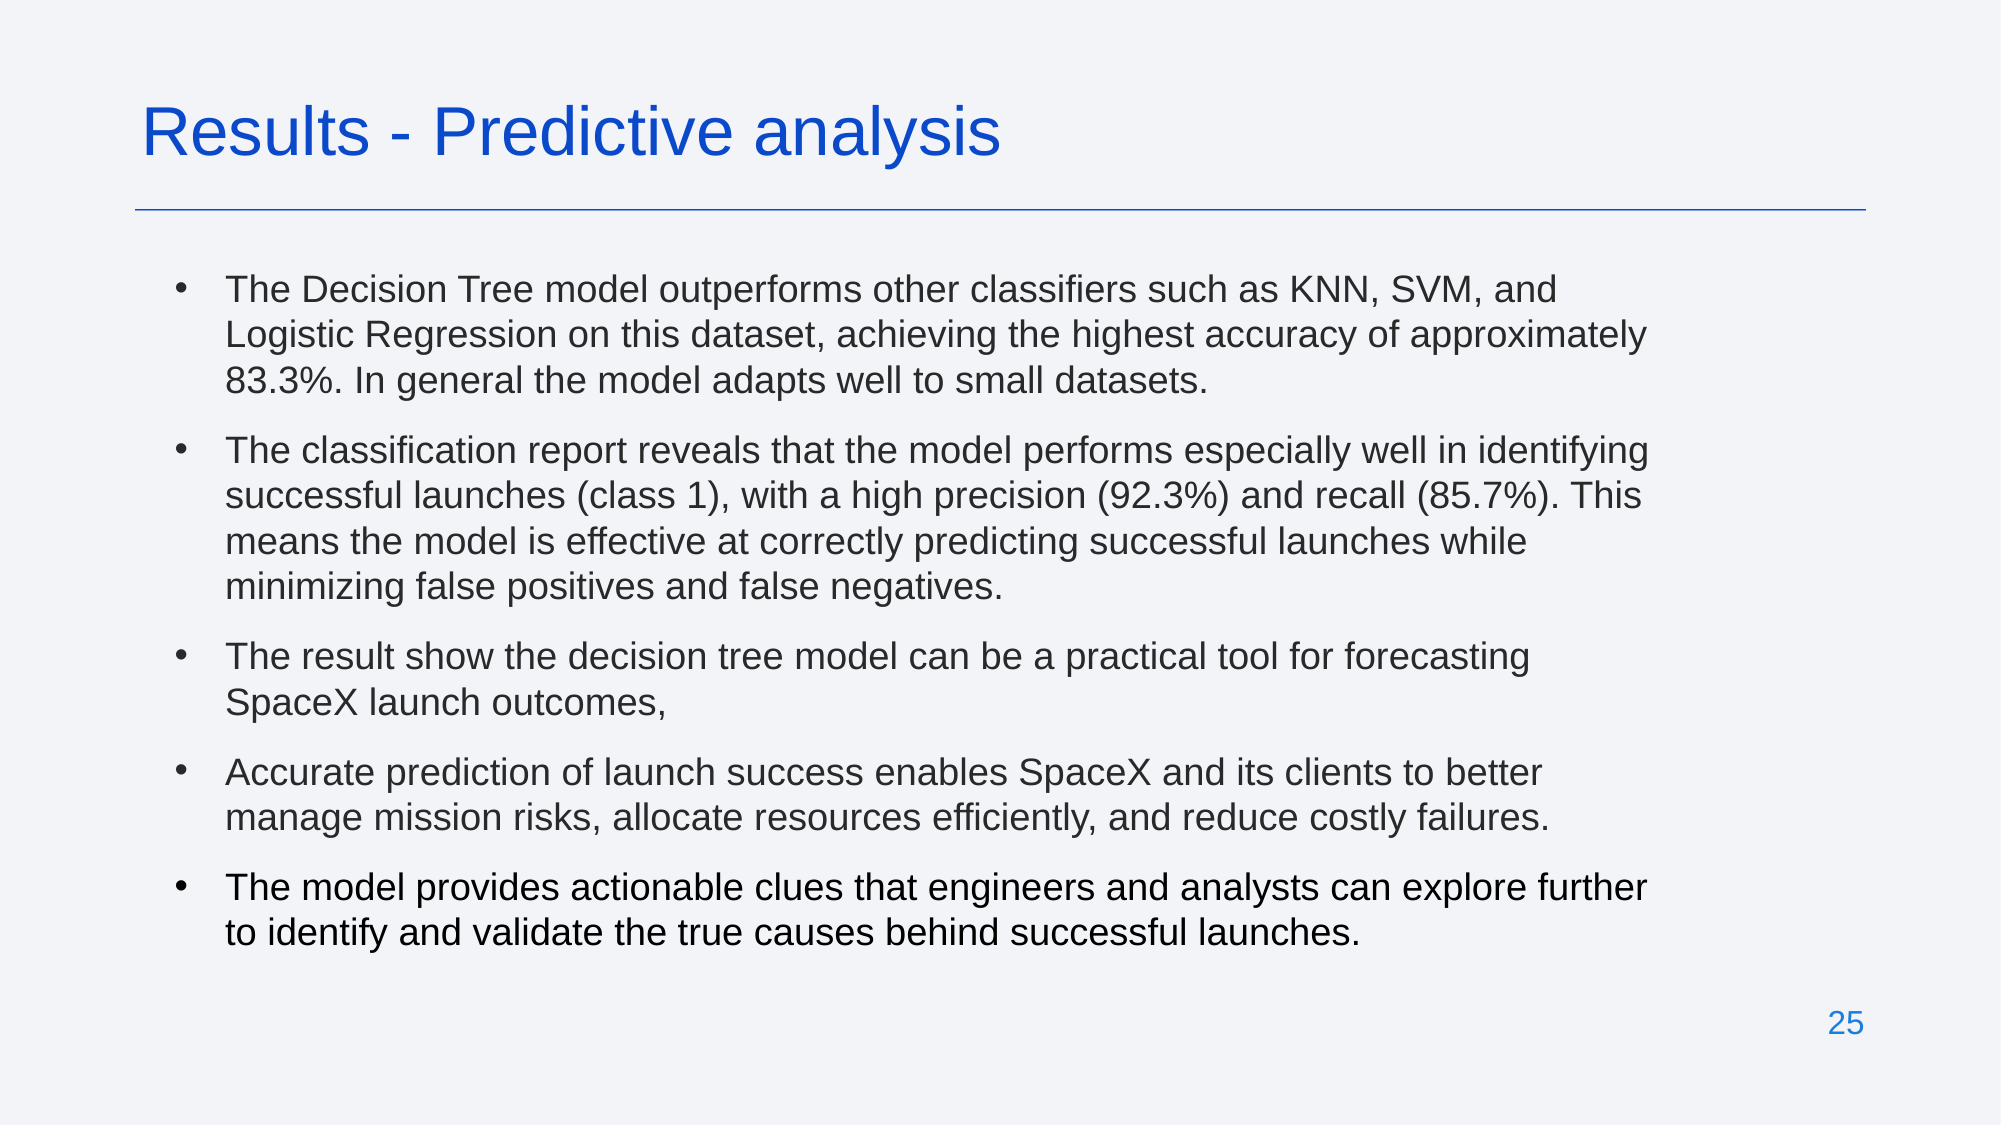

Results - Predictive analysis
The Decision Tree model outperforms other classifiers such as KNN, SVM, and Logistic Regression on this dataset, achieving the highest accuracy of approximately 83.3%. In general the model adapts well to small datasets.
The classification report reveals that the model performs especially well in identifying successful launches (class 1), with a high precision (92.3%) and recall (85.7%). This means the model is effective at correctly predicting successful launches while minimizing false positives and false negatives.
The result show the decision tree model can be a practical tool for forecasting SpaceX launch outcomes,
Accurate prediction of launch success enables SpaceX and its clients to better manage mission risks, allocate resources efficiently, and reduce costly failures.
The model provides actionable clues that engineers and analysts can explore further to identify and validate the true causes behind successful launches.
25